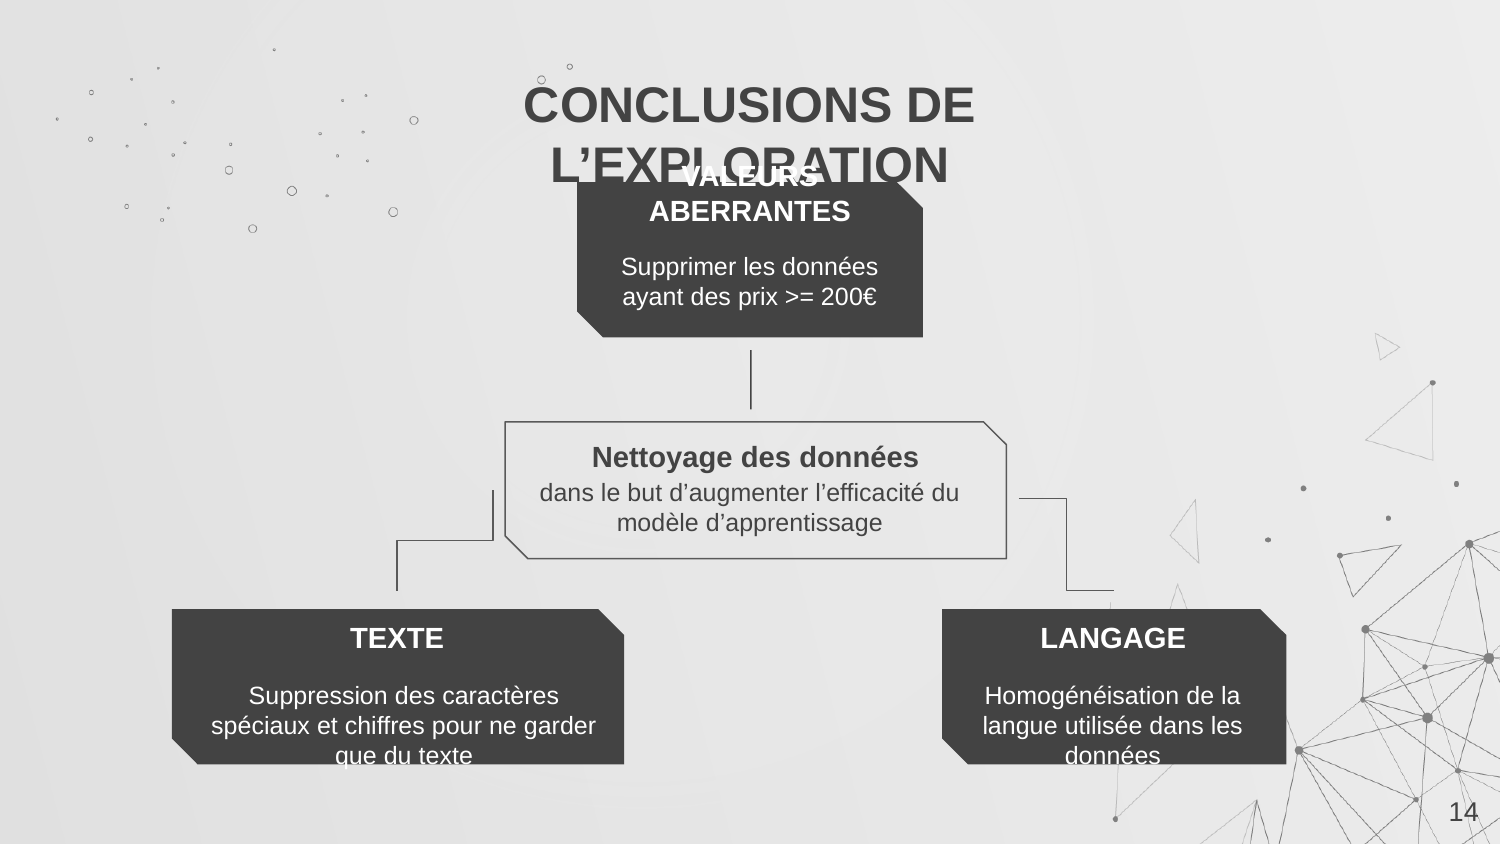

# CONCLUSIONS DE L’EXPLORATION
VALEURS ABERRANTES

Supprimer les données ayant des prix >= 200€

Nettoyage des données
dans le but d’augmenter l’efficacité du modèle d’apprentissage

TEXTE

Suppression des caractères spéciaux et chiffres pour ne garder que du texte
LANGAGE

Homogénéisation de la langue utilisée dans les données
14